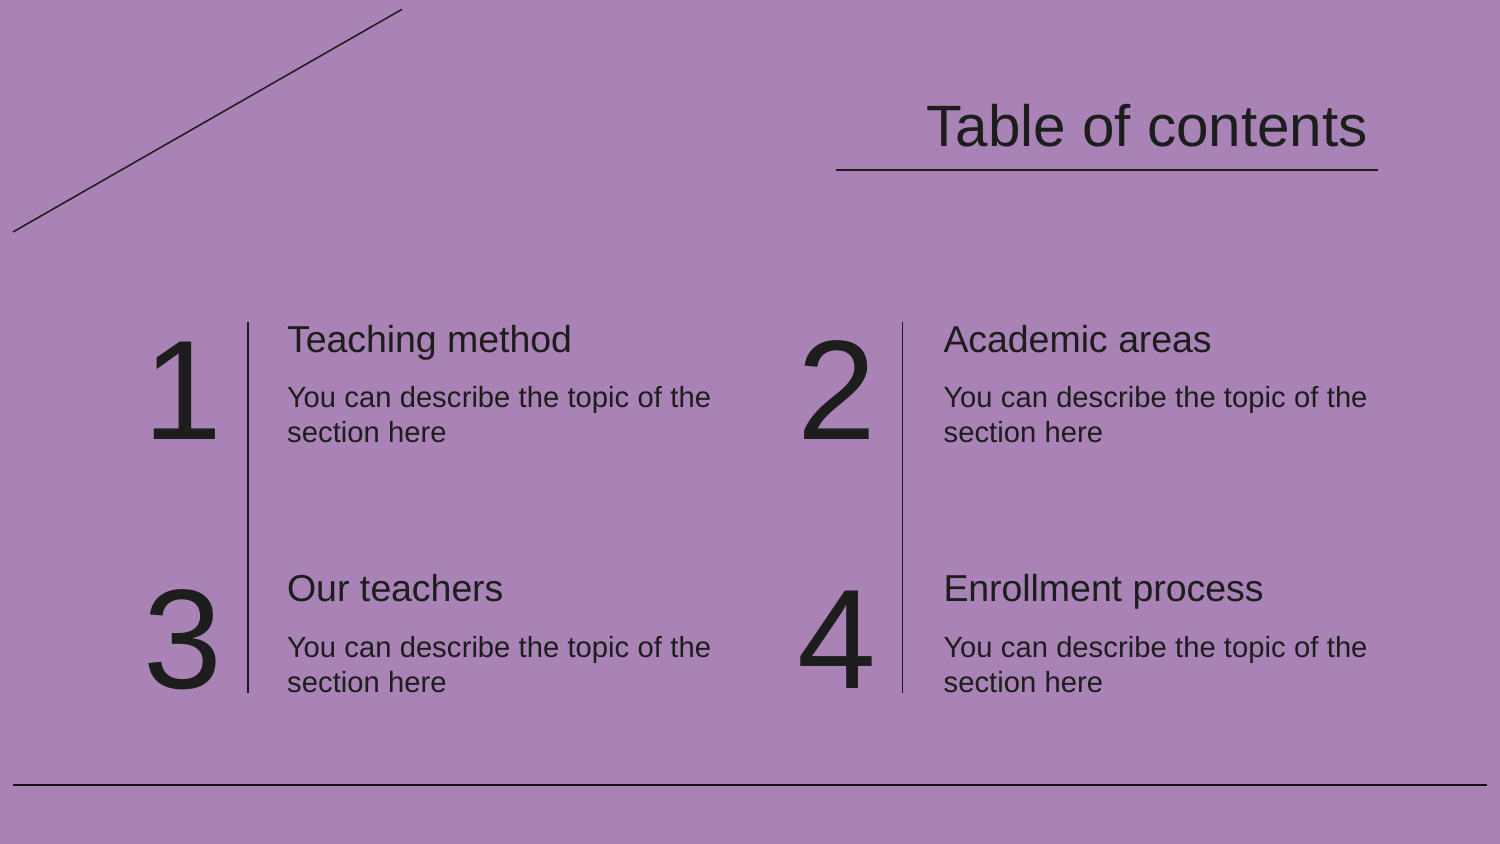

# Table of contents
Teaching method
Academic areas
1
2
You can describe the topic of the section here
You can describe the topic of the section here
Our teachers
Enrollment process
3
4
You can describe the topic of the section here
You can describe the topic of the section here